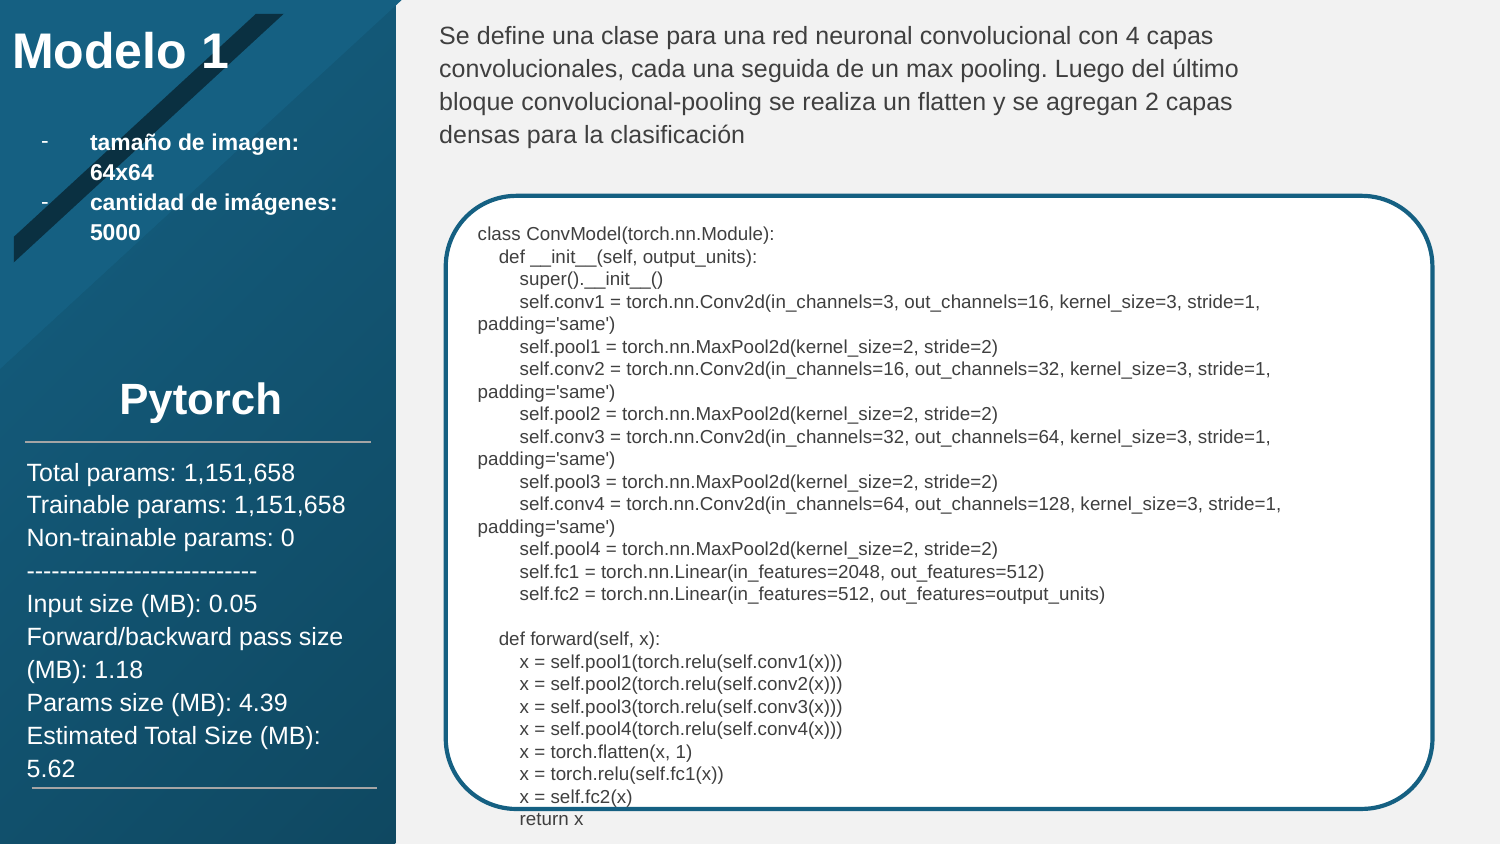

Modelo 1
Se define una clase para una red neuronal convolucional con 4 capas convolucionales, cada una seguida de un max pooling. Luego del último bloque convolucional-pooling se realiza un flatten y se agregan 2 capas densas para la clasificación
tamaño de imagen: 64x64
cantidad de imágenes: 5000
class ConvModel(torch.nn.Module):
    def __init__(self, output_units):
        super().__init__()
        self.conv1 = torch.nn.Conv2d(in_channels=3, out_channels=16, kernel_size=3, stride=1, padding='same')
        self.pool1 = torch.nn.MaxPool2d(kernel_size=2, stride=2)
        self.conv2 = torch.nn.Conv2d(in_channels=16, out_channels=32, kernel_size=3, stride=1, padding='same')
        self.pool2 = torch.nn.MaxPool2d(kernel_size=2, stride=2)
        self.conv3 = torch.nn.Conv2d(in_channels=32, out_channels=64, kernel_size=3, stride=1, padding='same')
        self.pool3 = torch.nn.MaxPool2d(kernel_size=2, stride=2)
        self.conv4 = torch.nn.Conv2d(in_channels=64, out_channels=128, kernel_size=3, stride=1, padding='same')
        self.pool4 = torch.nn.MaxPool2d(kernel_size=2, stride=2)
        self.fc1 = torch.nn.Linear(in_features=2048, out_features=512)
        self.fc2 = torch.nn.Linear(in_features=512, out_features=output_units)

    def forward(self, x):
        x = self.pool1(torch.relu(self.conv1(x)))
        x = self.pool2(torch.relu(self.conv2(x)))
        x = self.pool3(torch.relu(self.conv3(x)))
        x = self.pool4(torch.relu(self.conv4(x)))
        x = torch.flatten(x, 1)
        x = torch.relu(self.fc1(x))
        x = self.fc2(x)
        return x
Pytorch
Total params: 1,151,658
Trainable params: 1,151,658
Non-trainable params: 0
----------------------------
Input size (MB): 0.05
Forward/backward pass size (MB): 1.18
Params size (MB): 4.39
Estimated Total Size (MB): 5.62